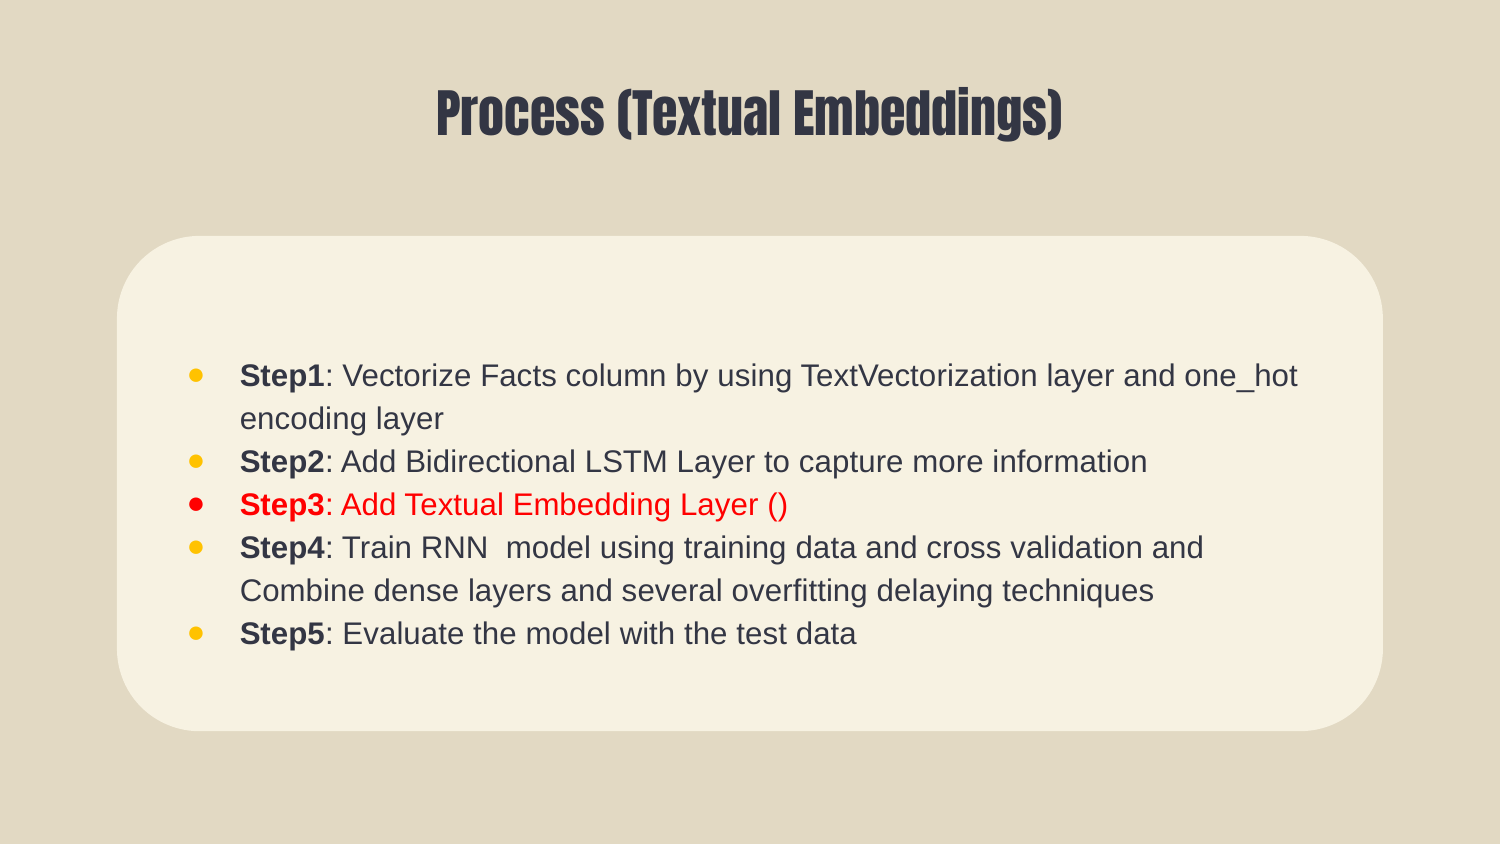

# Process (Textual Embeddings)

Step1: Vectorize Facts column by using TextVectorization layer and one_hot encoding layer
Step2: Add Bidirectional LSTM Layer to capture more information
Step3: Add Textual Embedding Layer ()
Step4: Train RNN  model using training data and cross validation and Combine dense layers and several overfitting delaying techniques
Step5: Evaluate the model with the test data